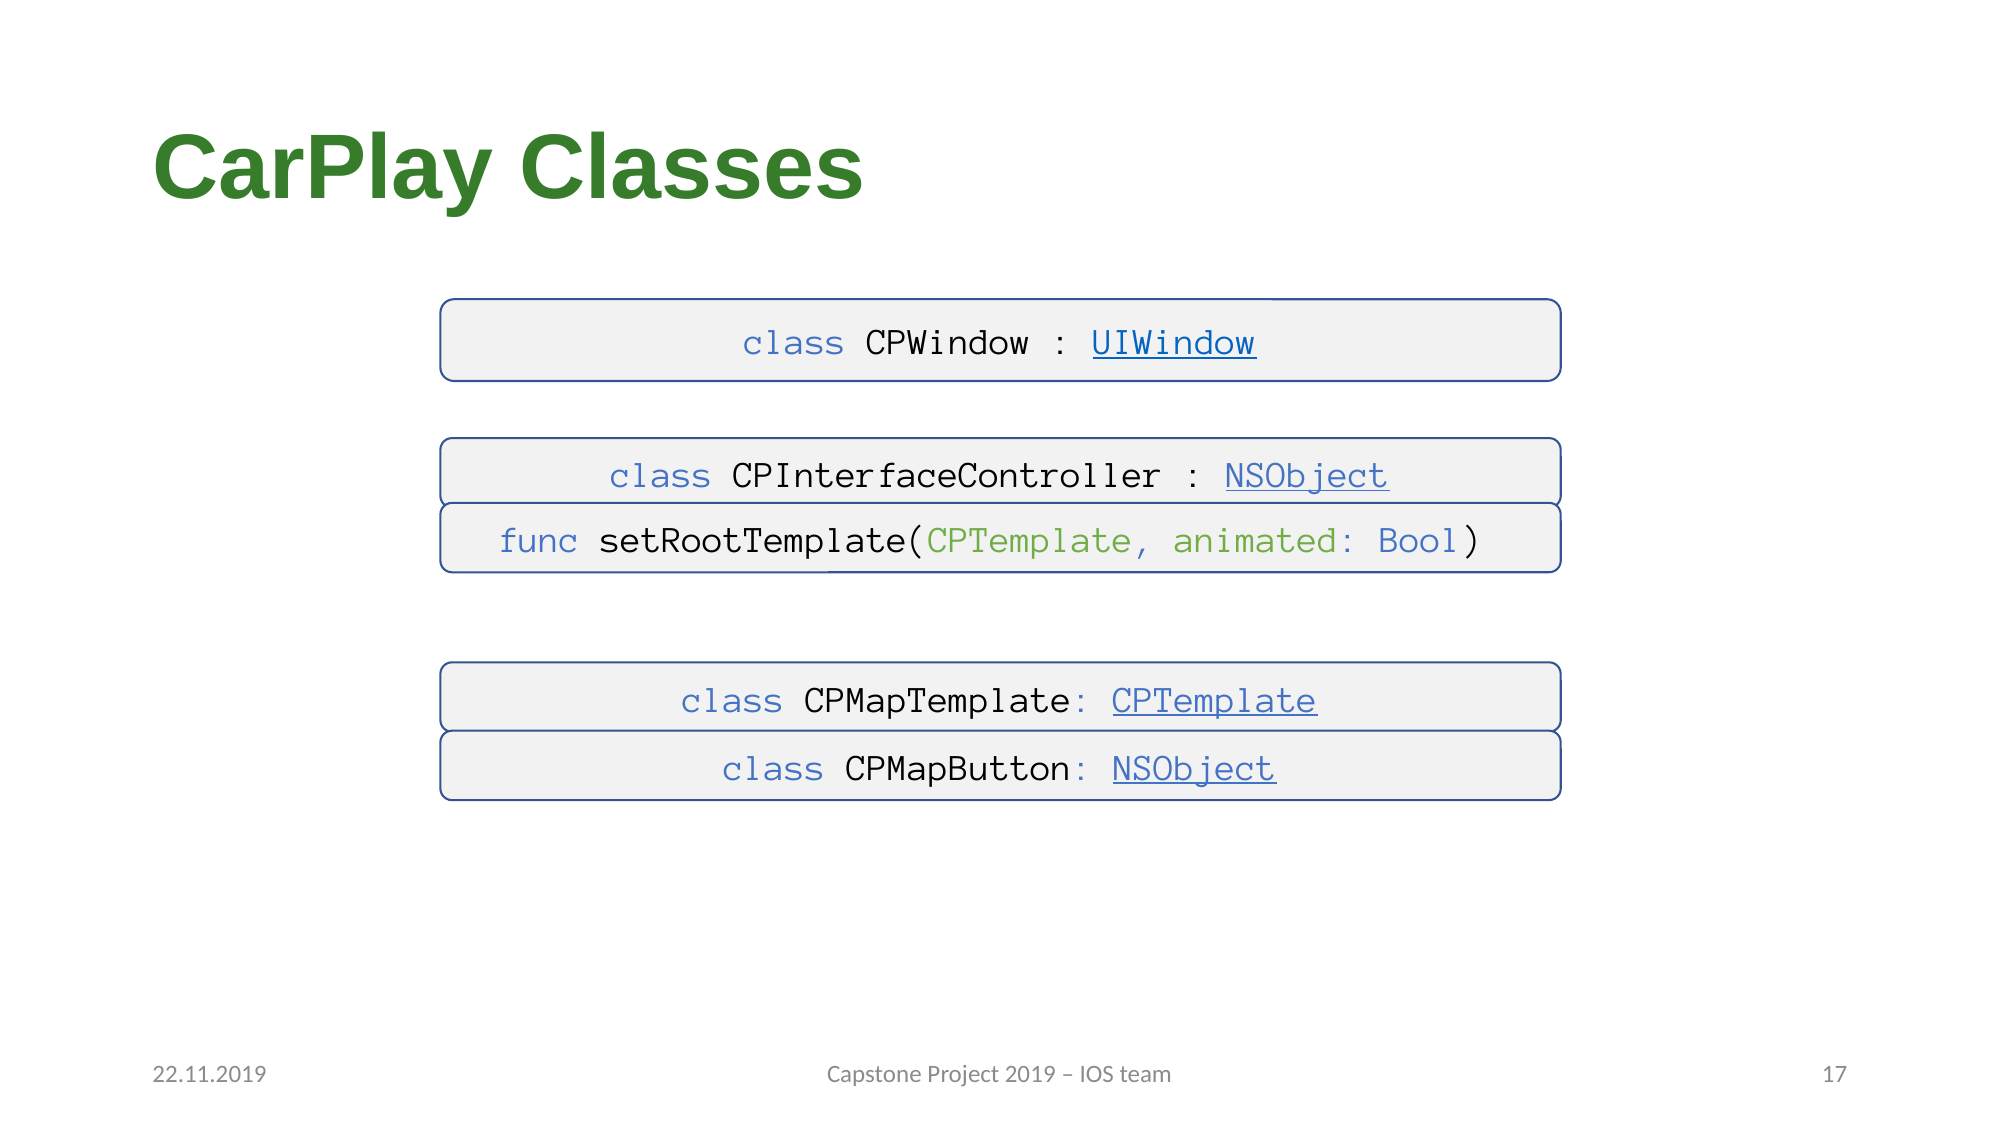

# CarPlay Classes
class CPWindow : UIWindow

class CPInterfaceController : NSObject
func setRootTemplate(CPTemplate, animated: Bool)
class CPMapTemplate: CPTemplate
class CPMapButton: NSObject
22.11.2019
Capstone Project 2019 – IOS team
17